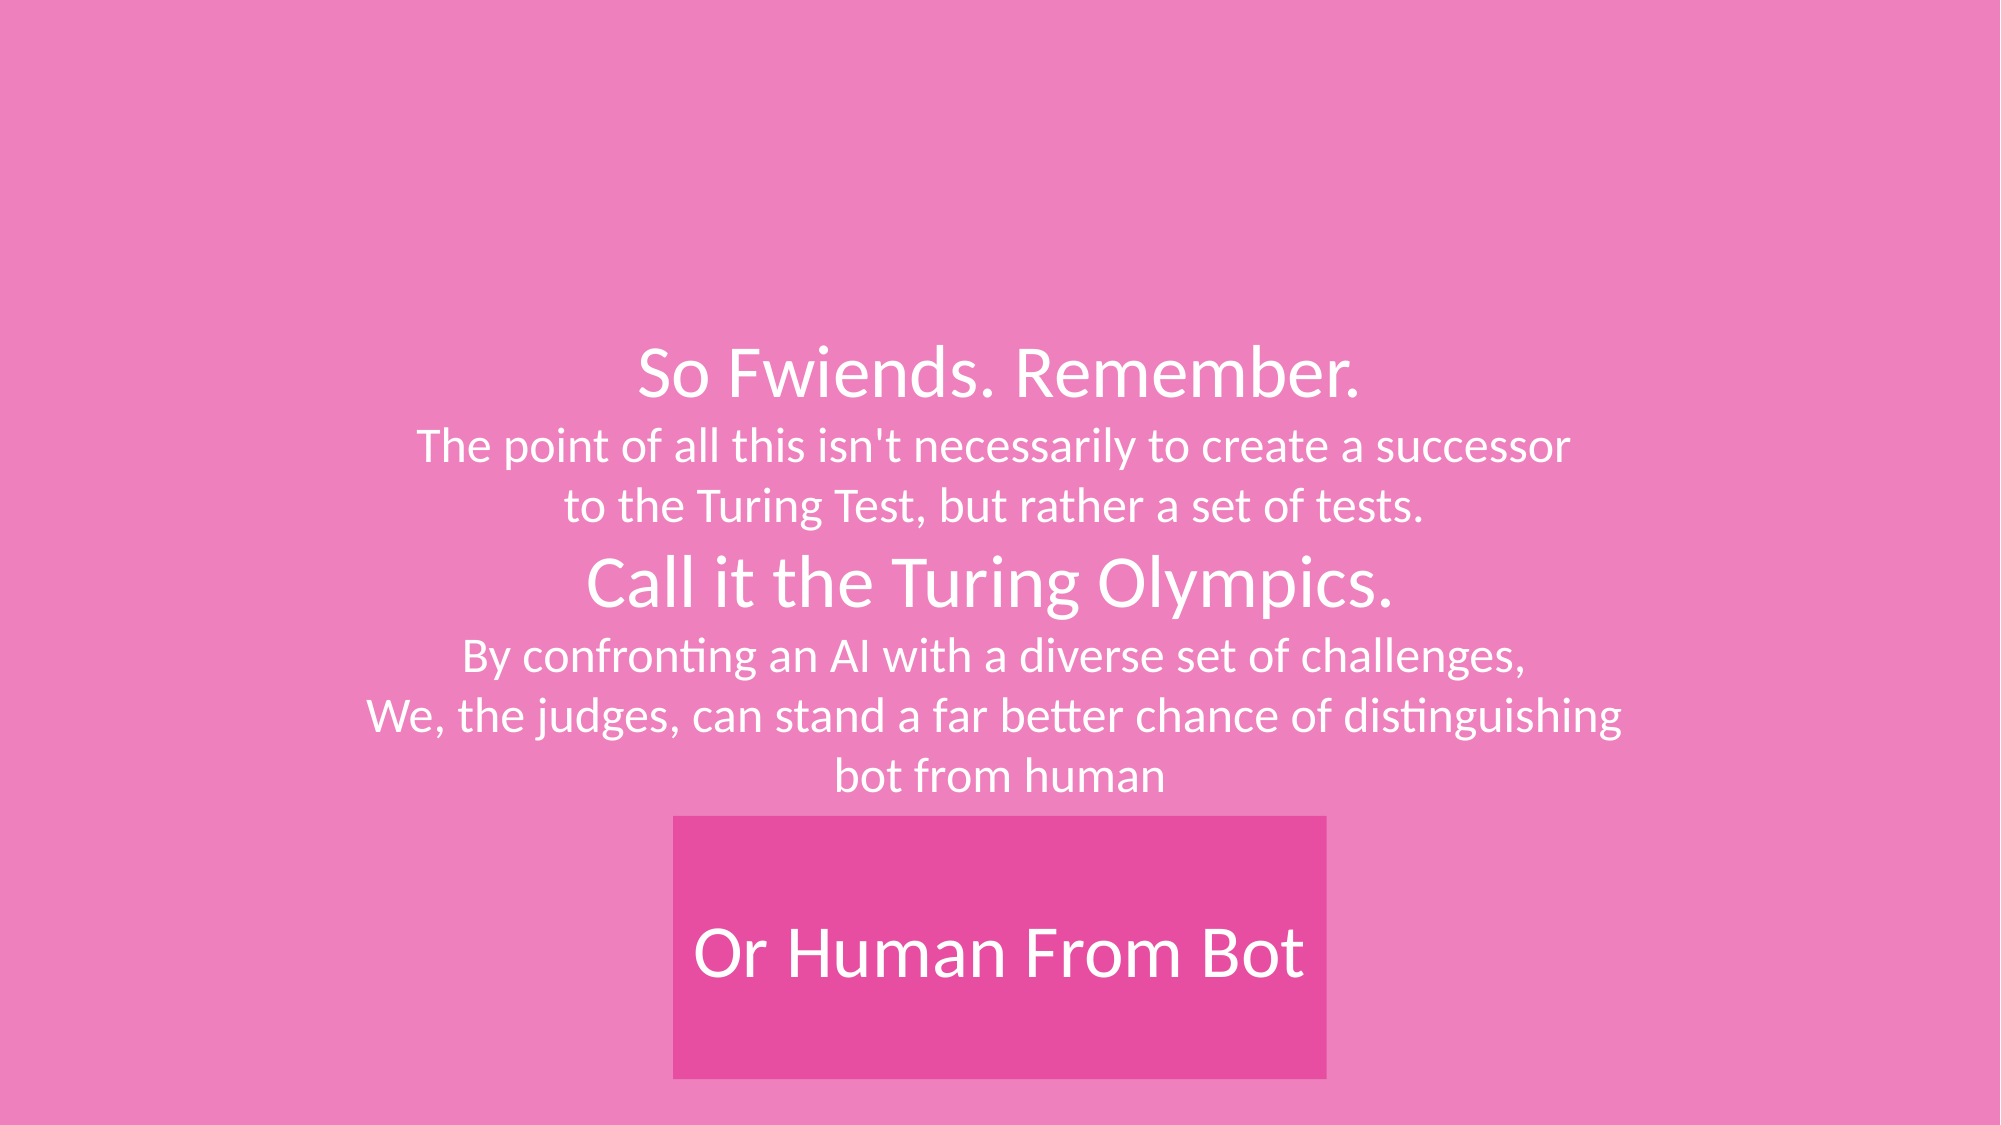

So Fwiends. Remember.
The point of all this isn't necessarily to create a successor
to the Turing Test, but rather a set of tests.
Call it the Turing Olympics.
By confronting an AI with a diverse set of challenges,
We, the judges, can stand a far better chance of distinguishing
bot from human
Or Human From Bot